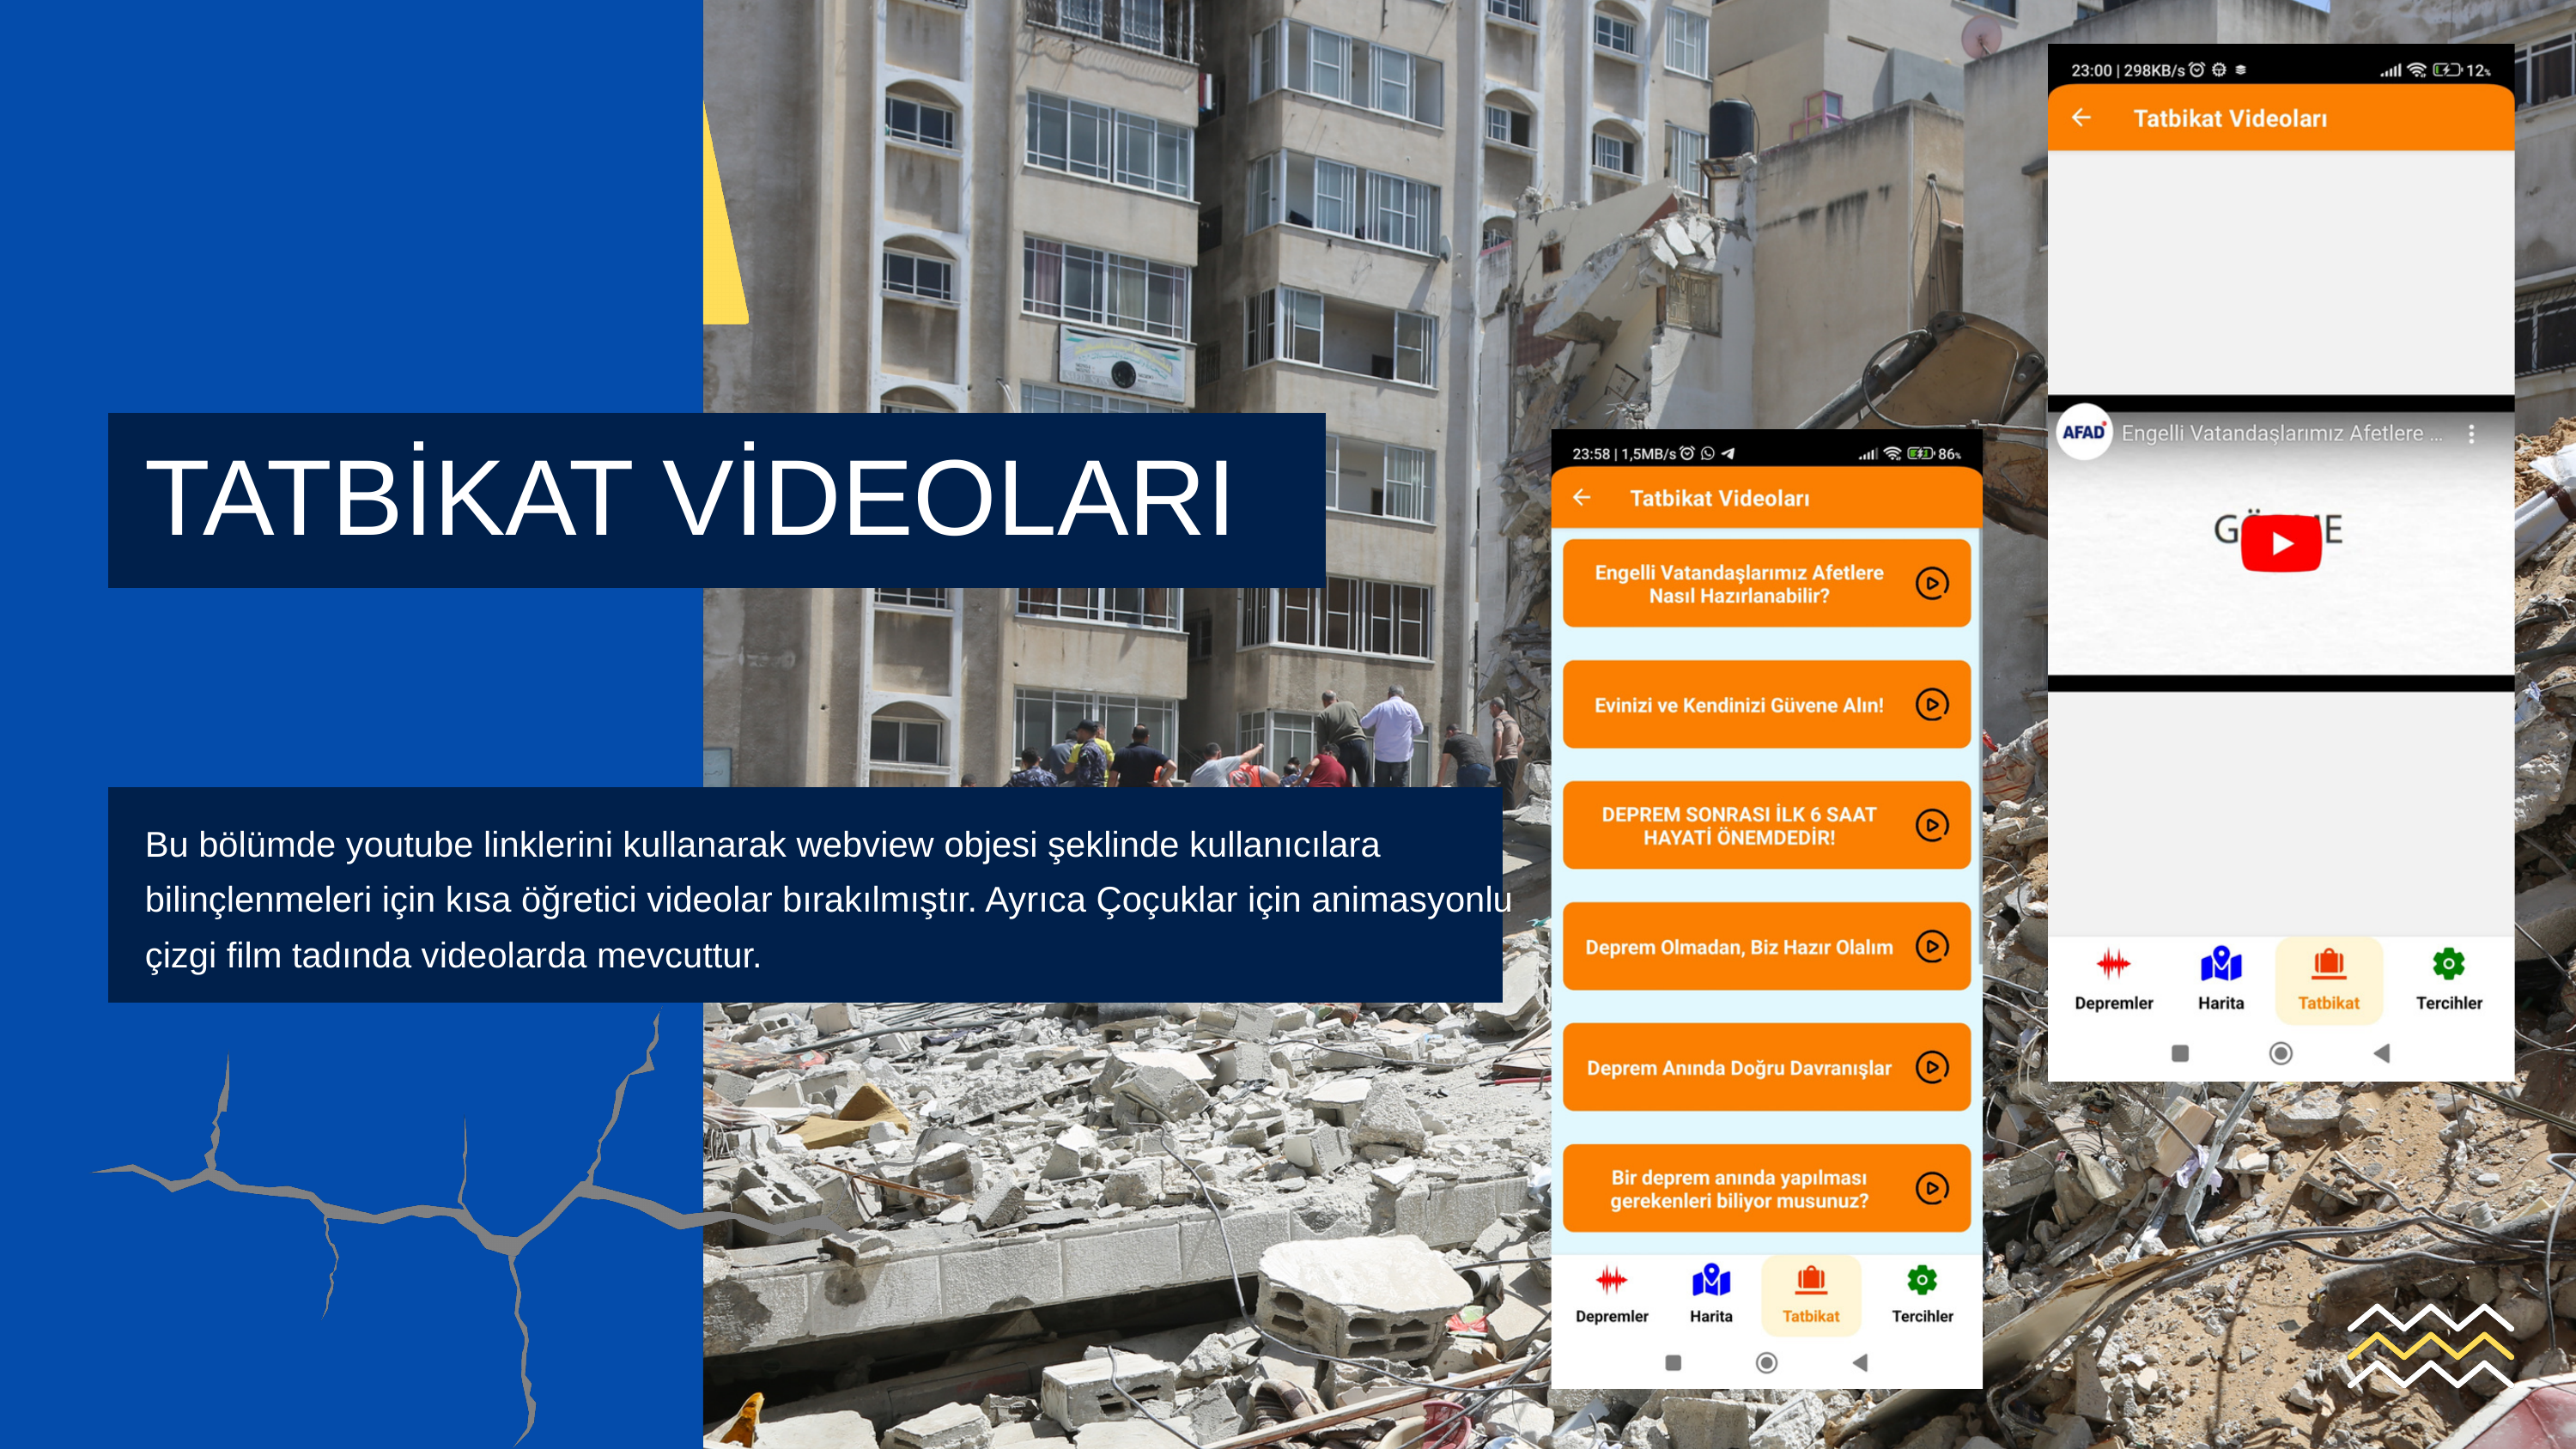

TATBİKAT VİDEOLARI

Bu bölümde youtube linklerini kullanarak webview objesi şeklinde kullanıcılara bilinçlenmeleri için kısa öğretici videolar bırakılmıştır. Ayrıca Çoçuklar için animasyonlu çizgi film tadında videolarda mevcuttur.